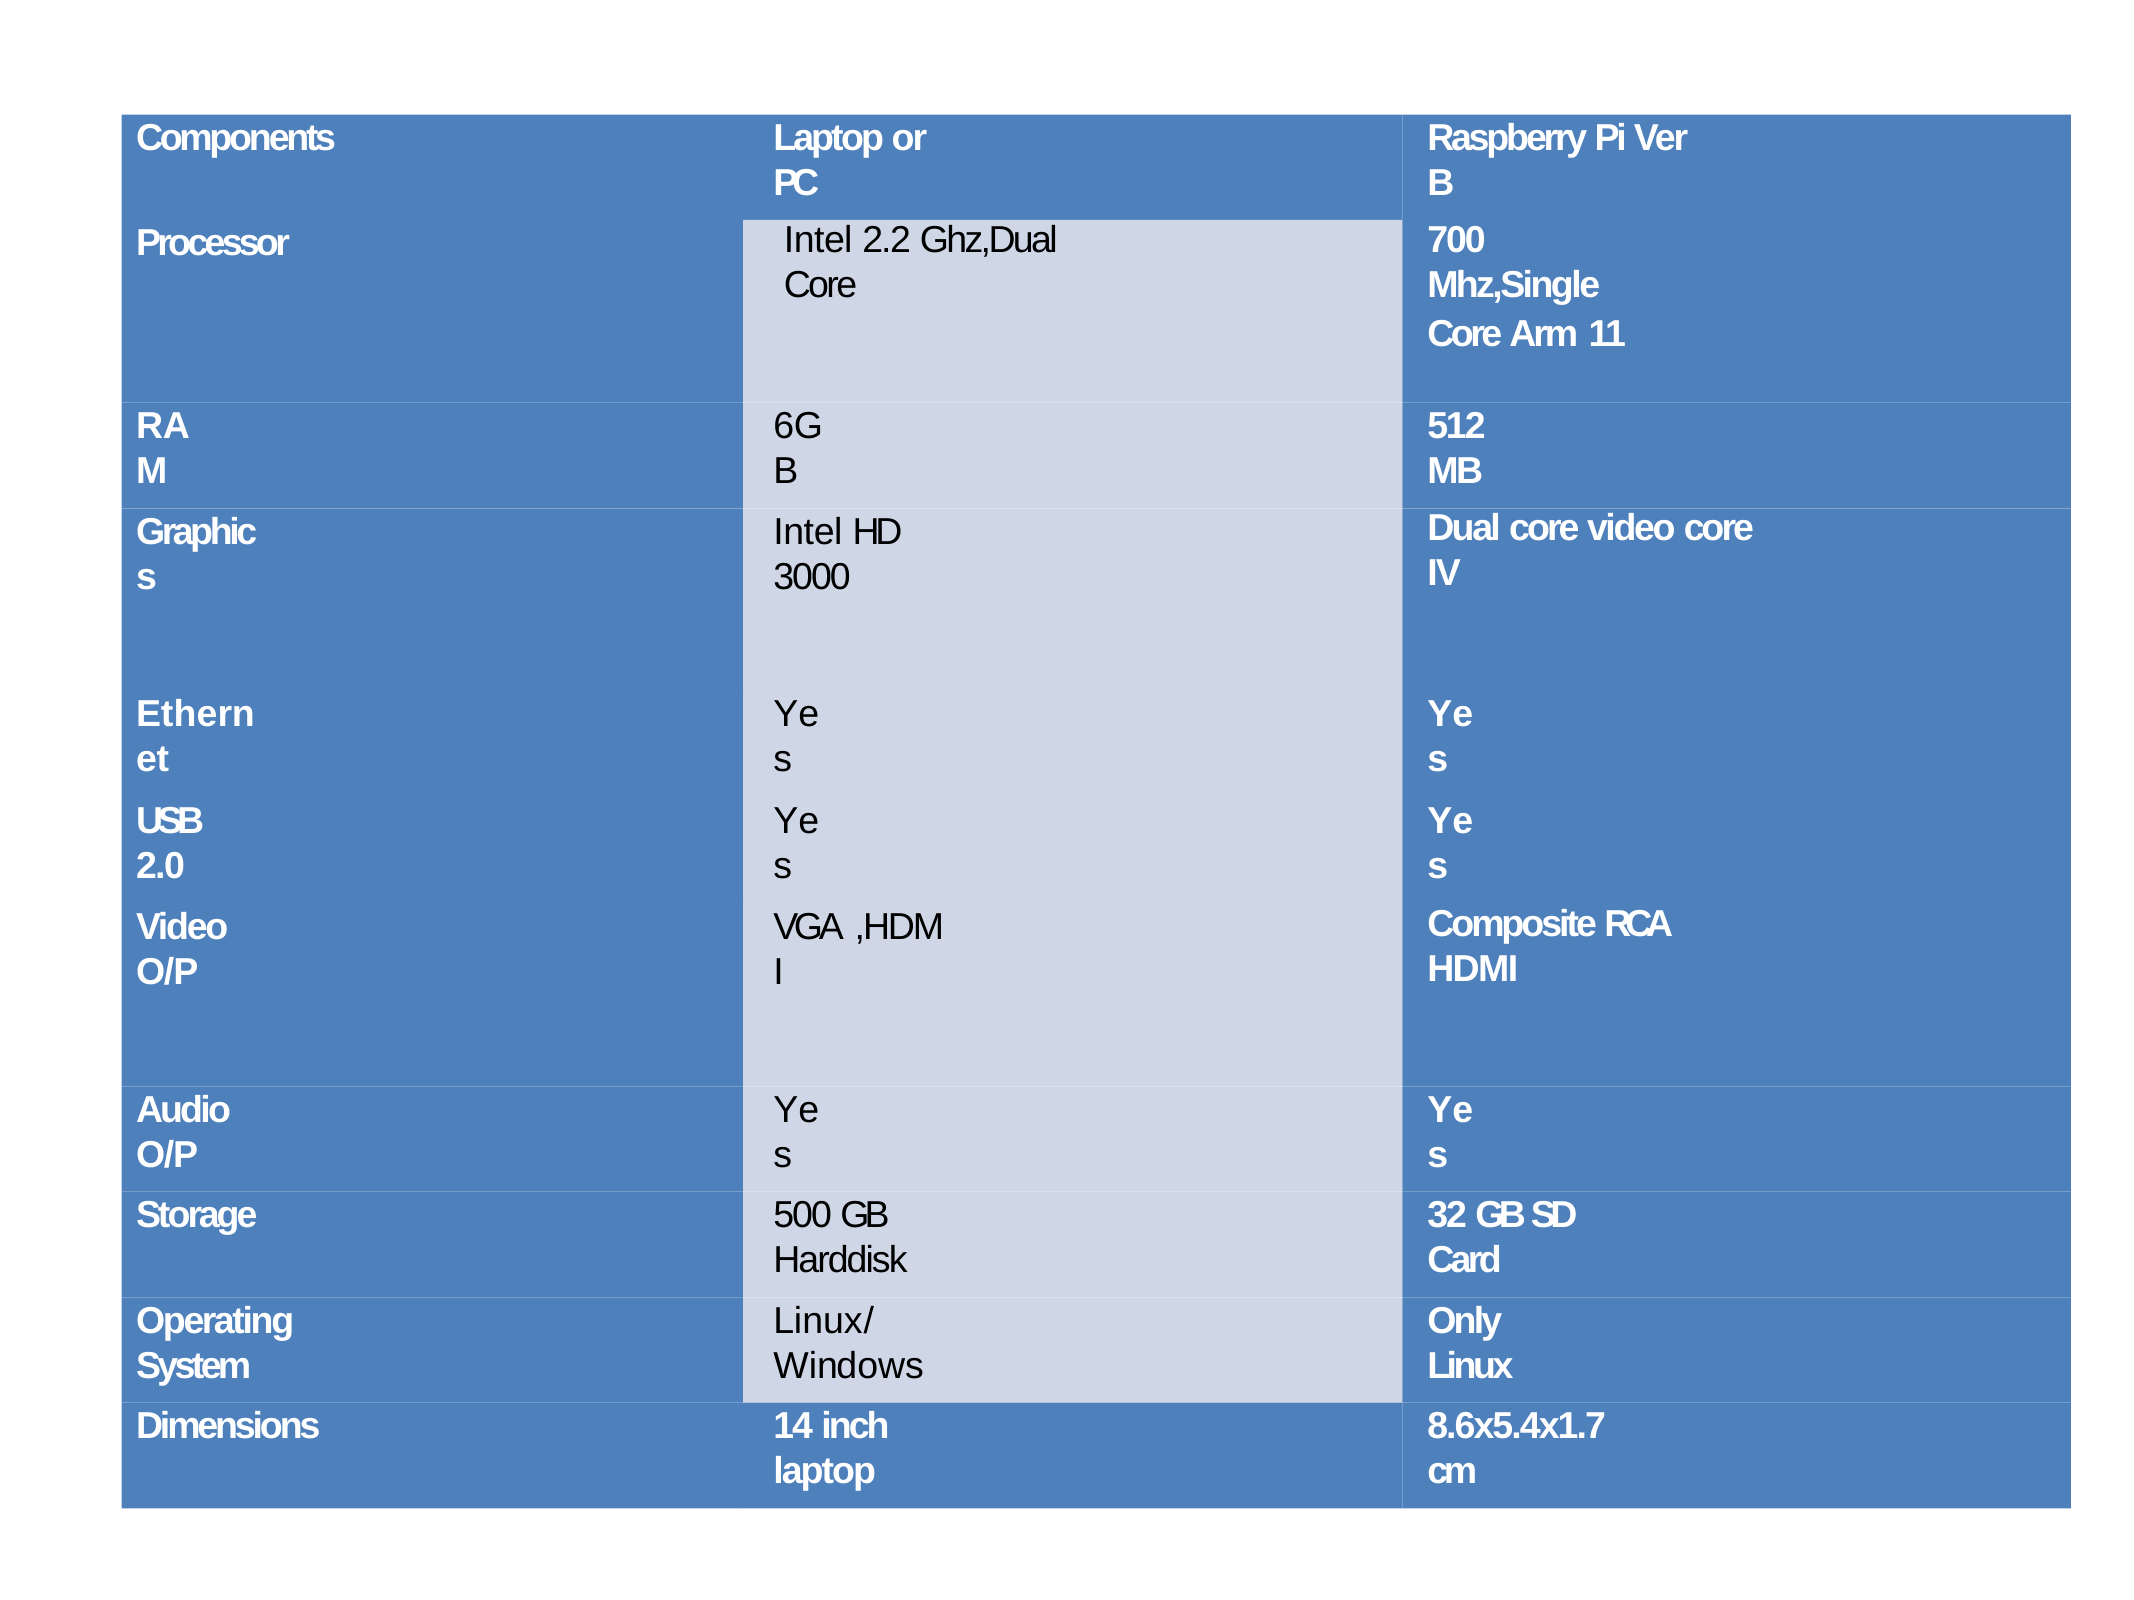

Components
Laptop or PC
Raspberry Pi Ver B

700 Mhz,Single
Core Arm 11
Intel 2.2 Ghz,Dual Core
Processor

RAM
6GB
512 MB

Dual core video core IV
Graphics
Intel HD 3000

Ethernet
Yes
Yes

USB 2.0
Yes
Yes

Composite RCA HDMI
Video O/P
VGA ,HDMI

Audio O/P
Yes
Yes

Storage
500 GB Harddisk
32 GB SD Card

Operating System
Linux/Windows
Only Linux

Dimensions
14 inch laptop
8.6x5.4x1.7 cm